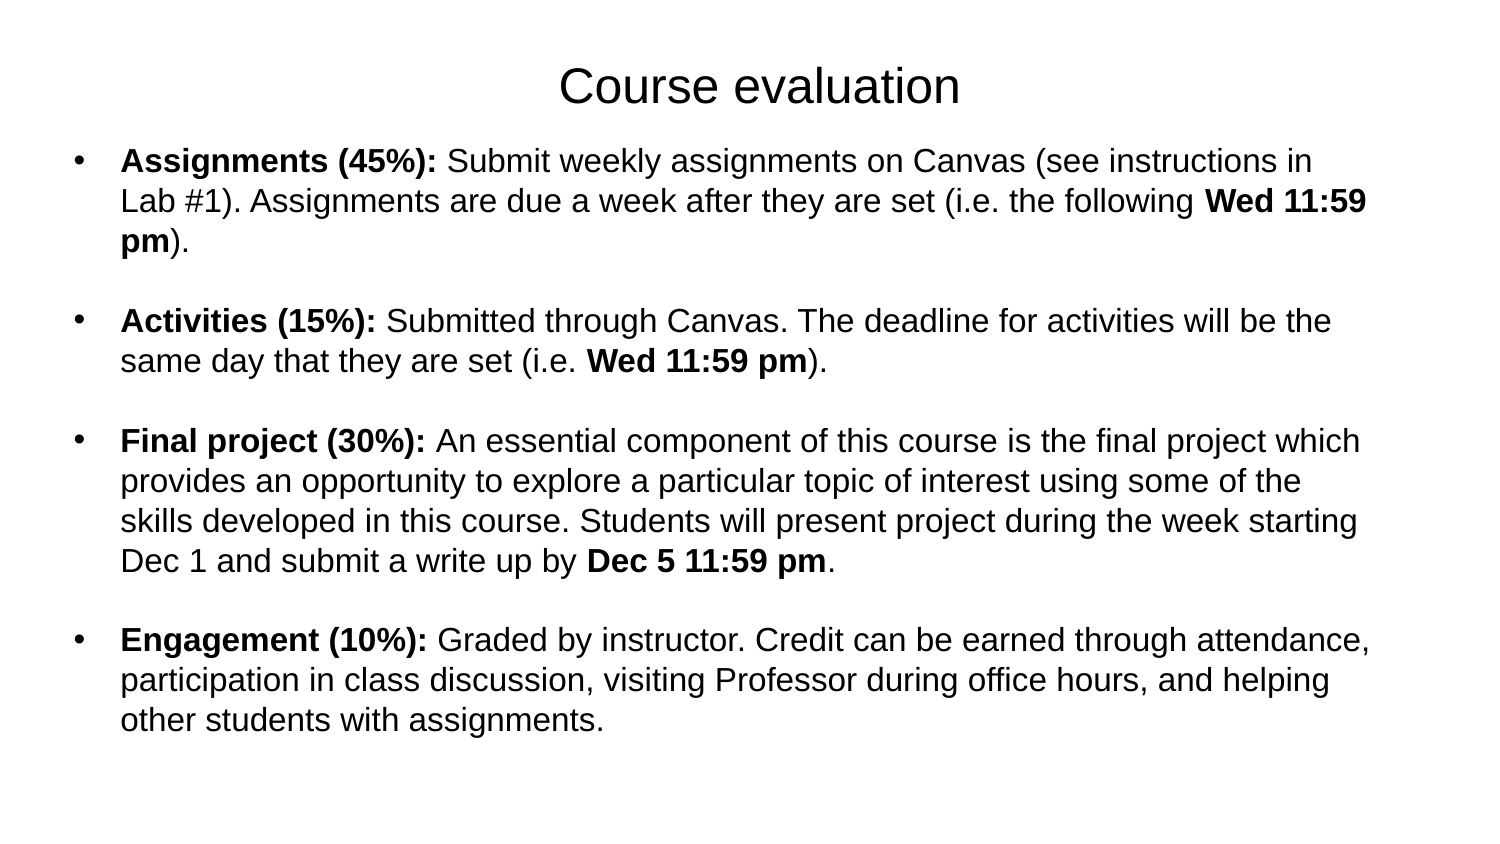

Course evaluation
Assignments (45%): Submit weekly assignments on Canvas (see instructions in Lab #1). Assignments are due a week after they are set (i.e. the following Wed 11:59 pm).

Activities (15%): Submitted through Canvas. The deadline for activities will be the same day that they are set (i.e. Wed 11:59 pm).

Final project (30%): An essential component of this course is the final project which provides an opportunity to explore a particular topic of interest using some of the skills developed in this course. Students will present project during the week starting Dec 1 and submit a write up by Dec 5 11:59 pm.

Engagement (10%): Graded by instructor. Credit can be earned through attendance, participation in class discussion, visiting Professor during office hours, and helping other students with assignments.